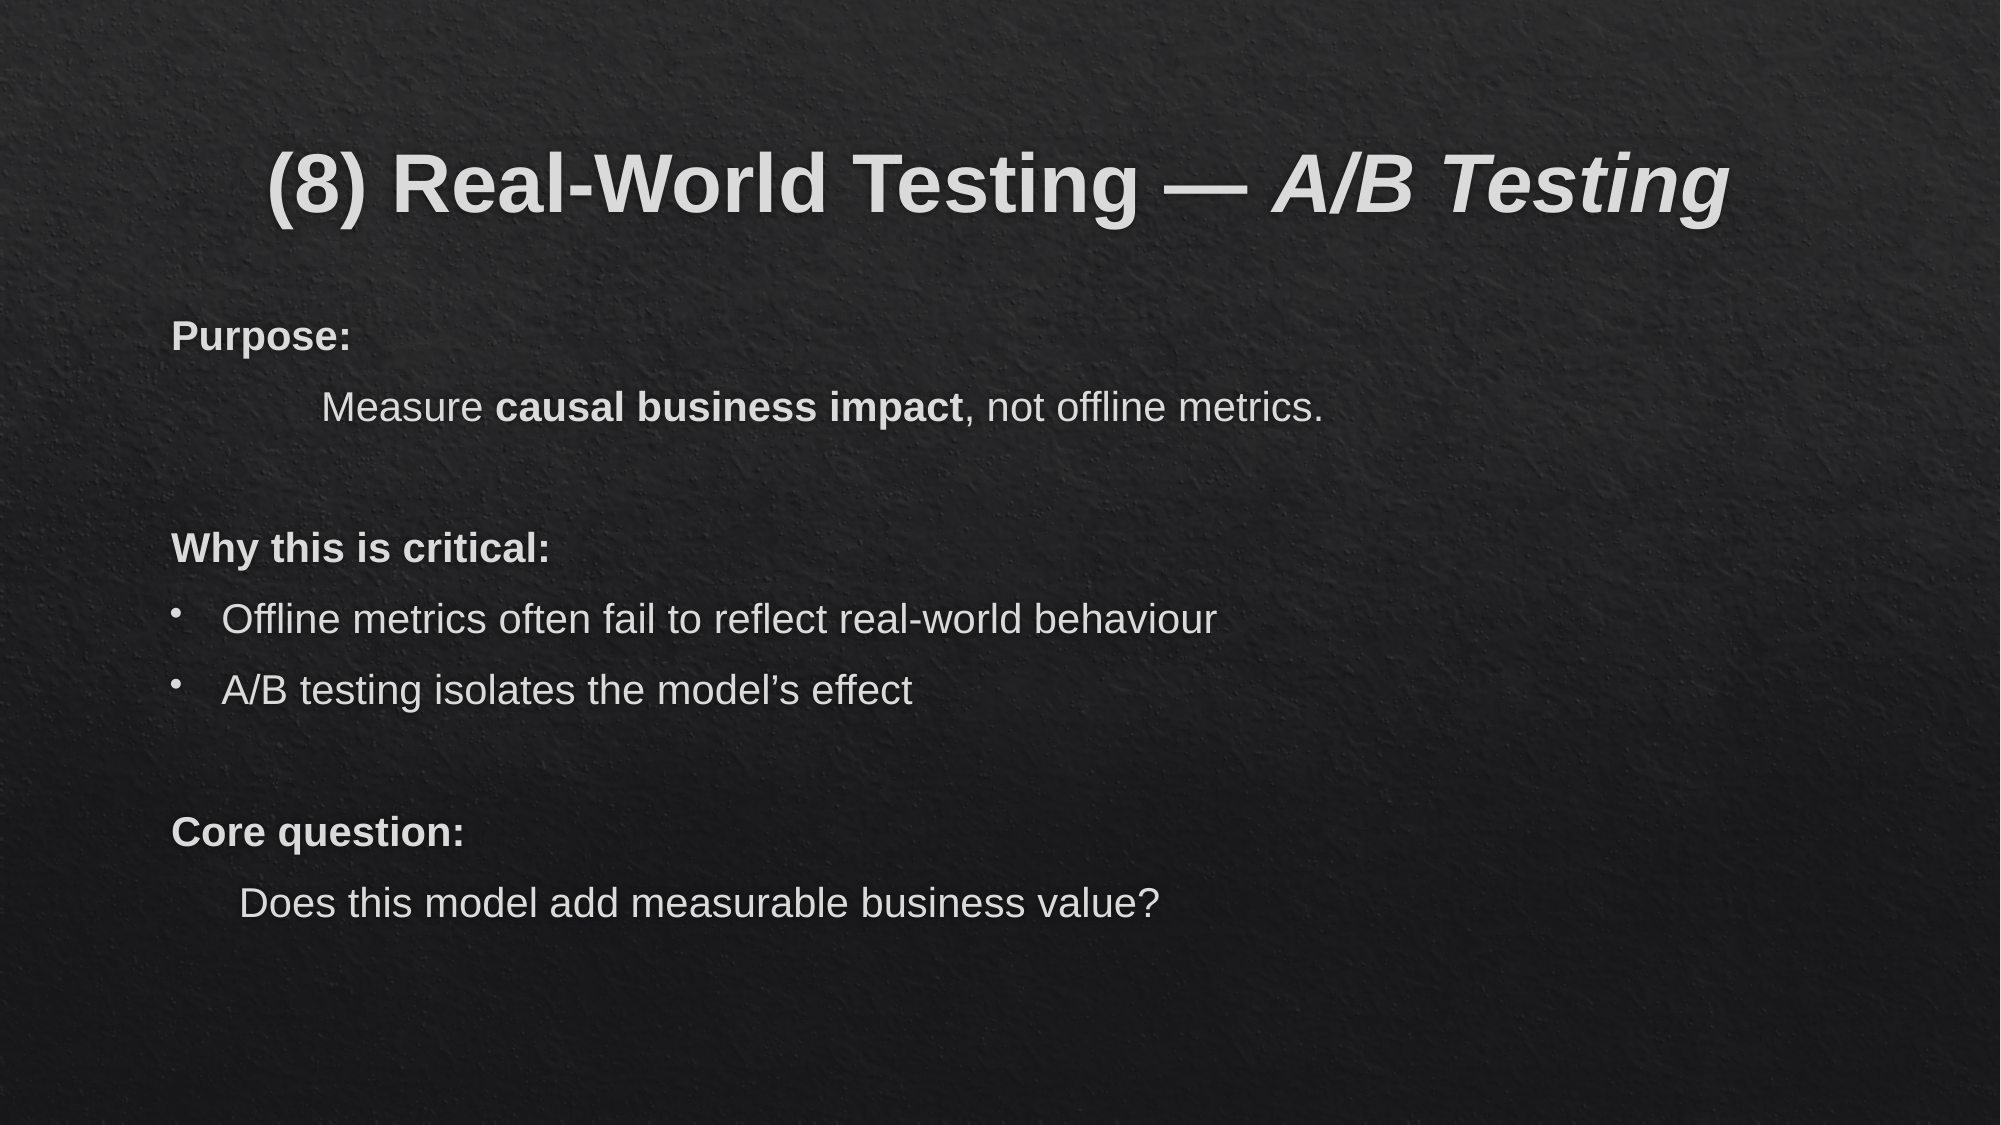

# (8) Real-World Testing — A/B Testing
Purpose:
	Measure causal business impact, not offline metrics.

Why this is critical:
Offline metrics often fail to reflect real-world behaviour
A/B testing isolates the model’s effect

Core question:
Does this model add measurable business value?